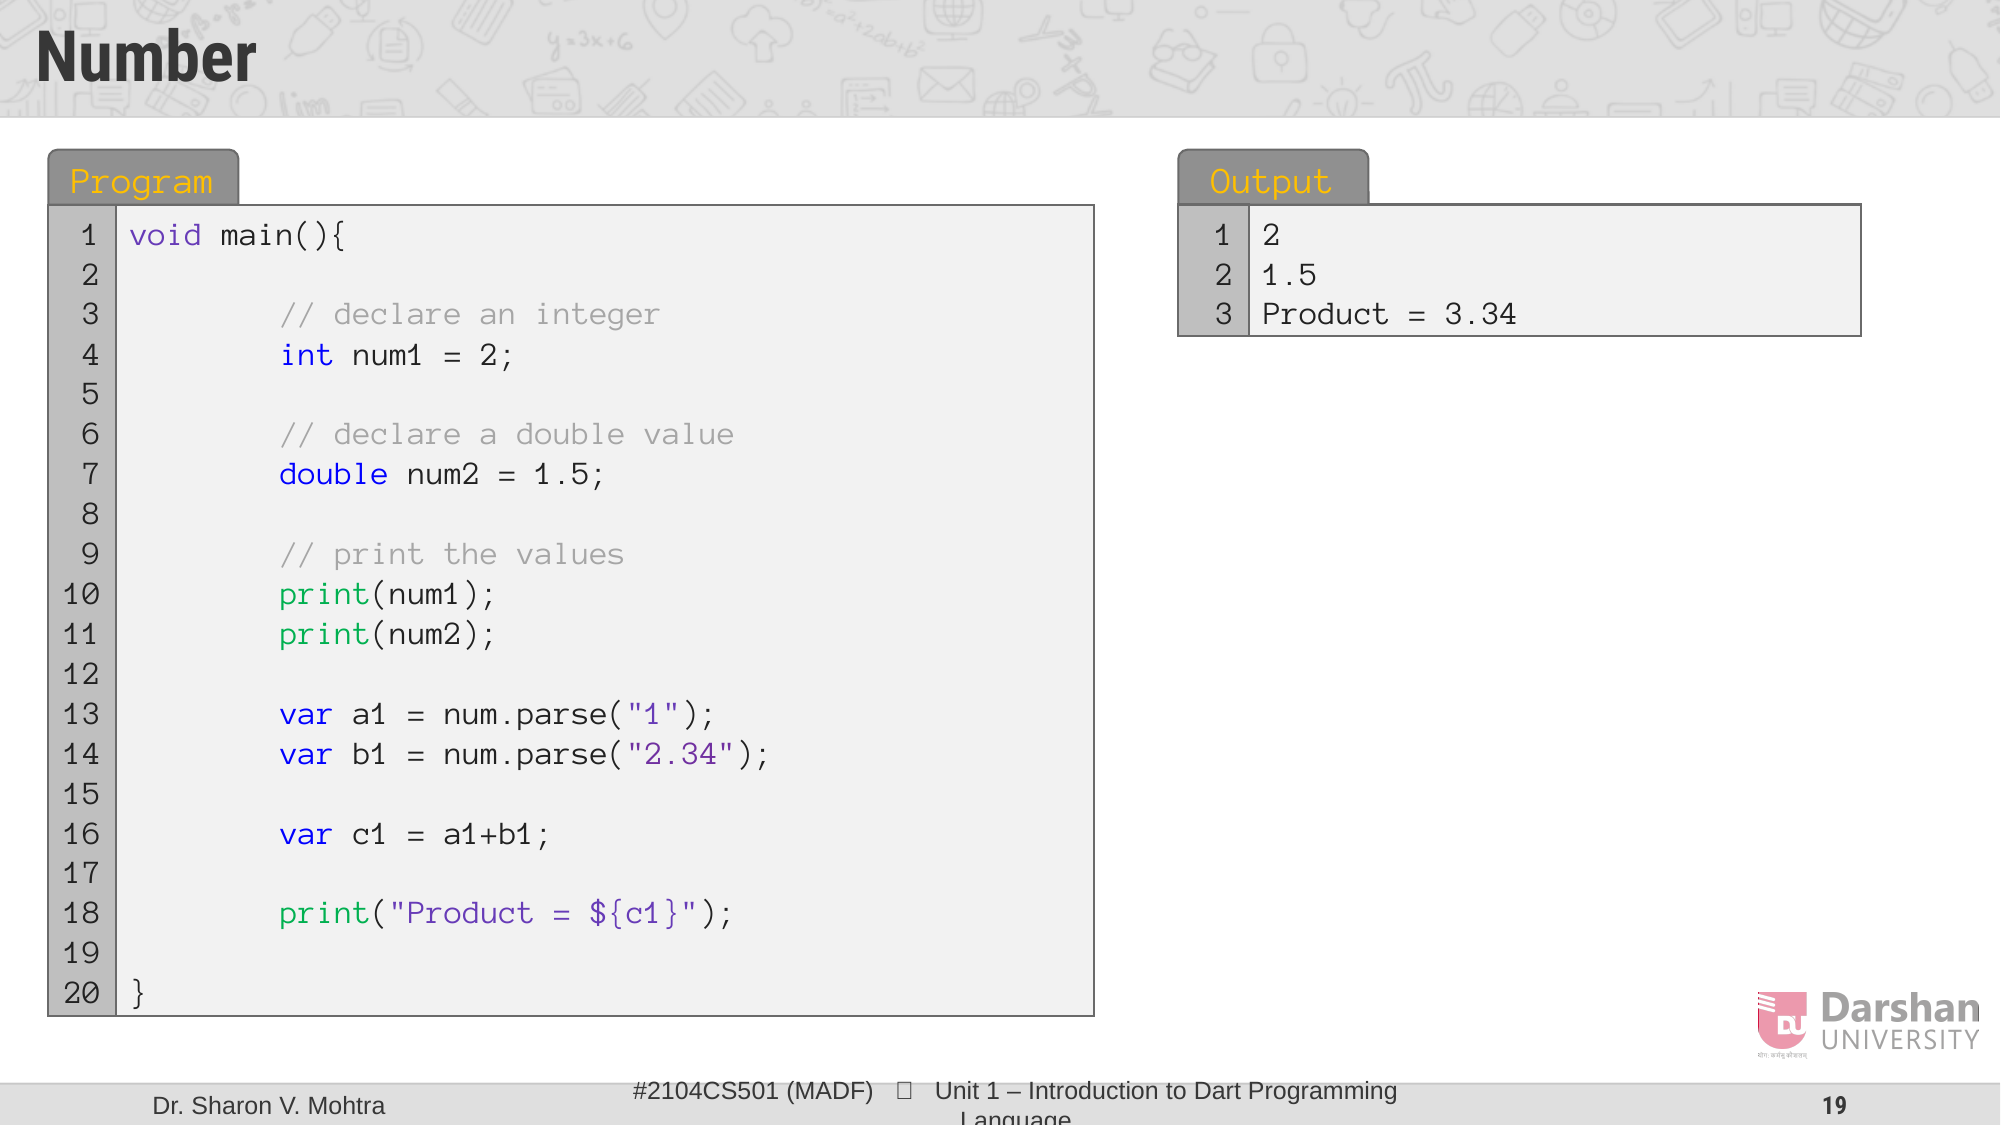

# Number
Program
1
2
3
4
5
6
7
8
9
10
11
12
13
14
15
16
17
18
19
20
void main(){

	// declare an integer
	int num1 = 2;

	// declare a double value
	double num2 = 1.5;

	// print the values
	print(num1);
	print(num2);

	var a1 = num.parse("1");
	var b1 = num.parse("2.34");

	var c1 = a1+b1;

	print("Product = ${c1}");

}
Output
2
1.5
Product = 3.34
1
2
3